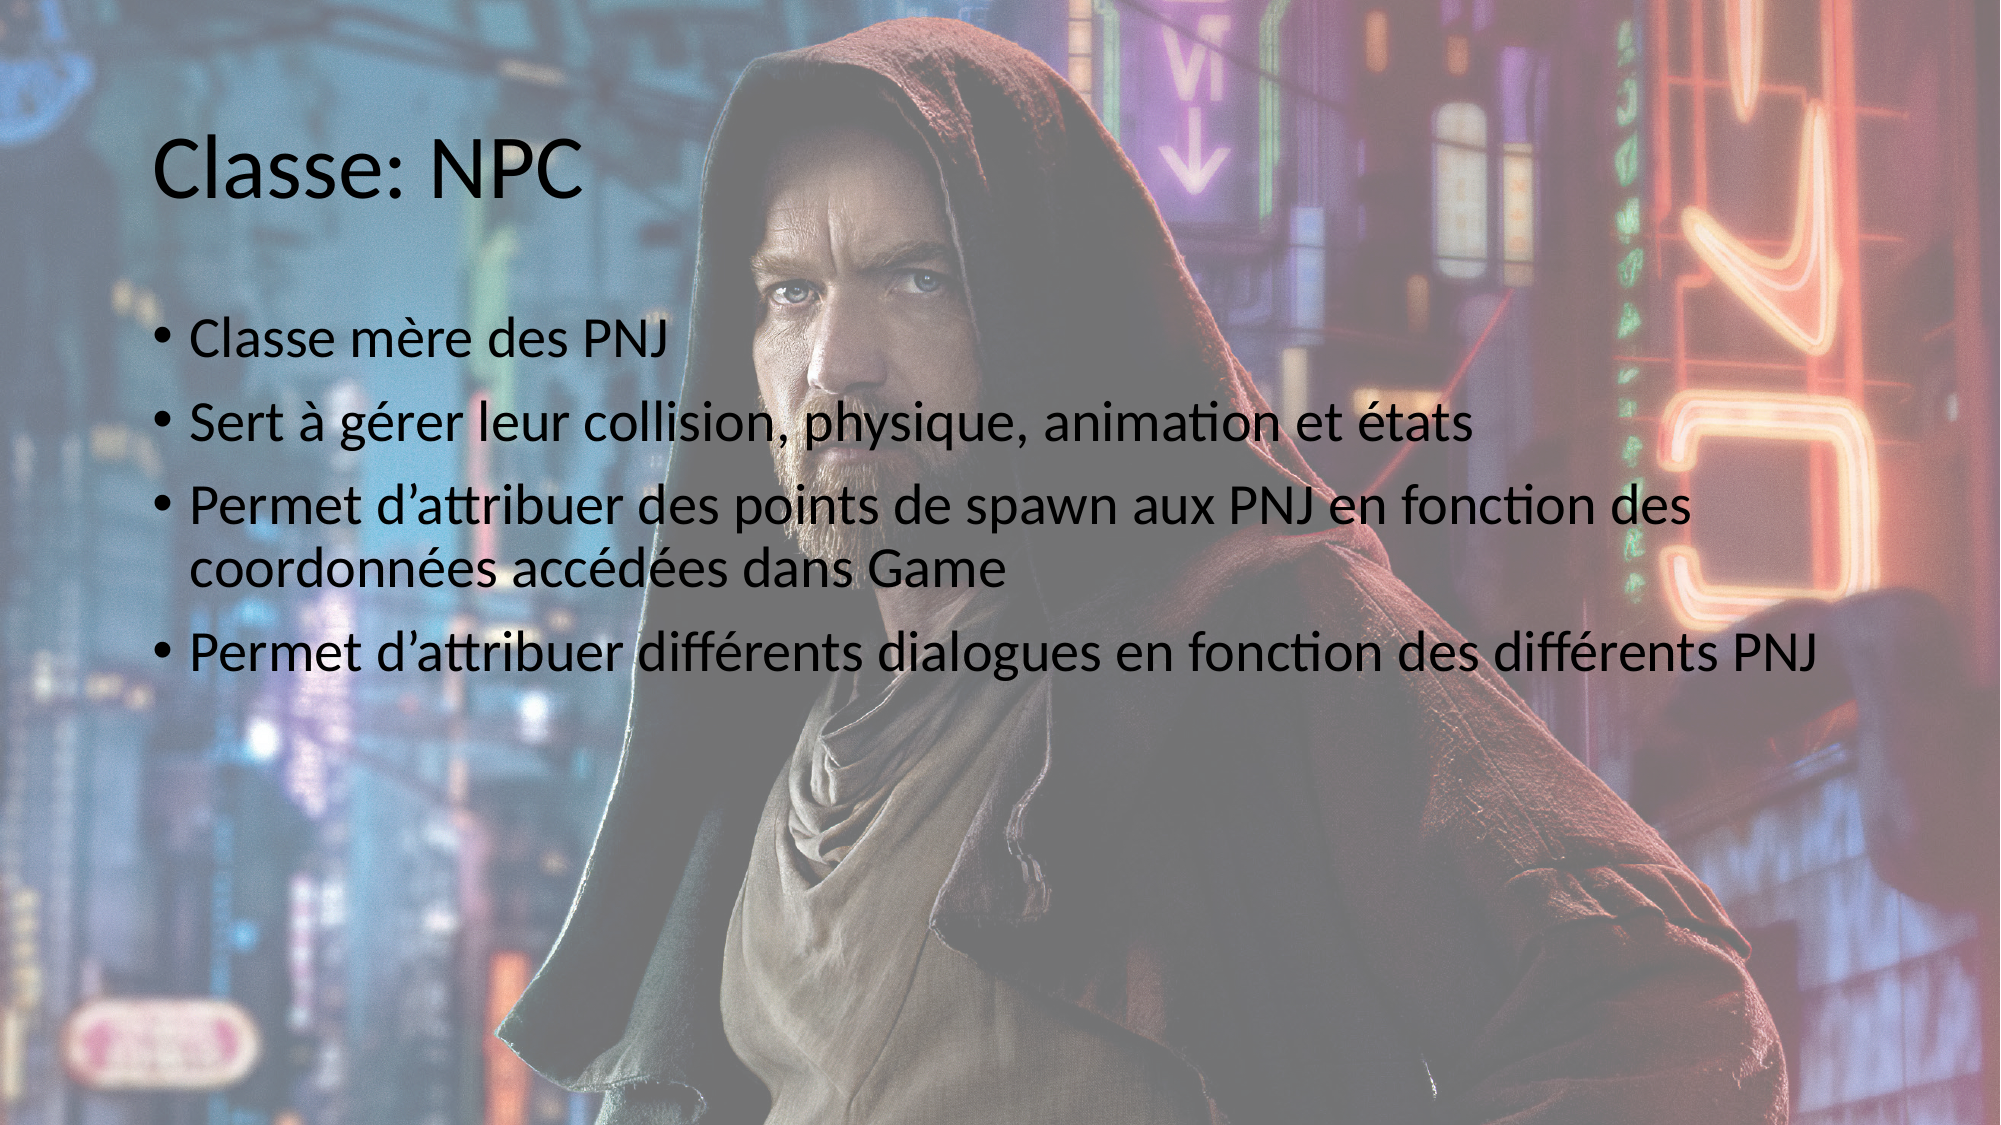

# Classe: NPC
Classe mère des PNJ
Sert à gérer leur collision, physique, animation et états
Permet d’attribuer des points de spawn aux PNJ en fonction des coordonnées accédées dans Game
Permet d’attribuer différents dialogues en fonction des différents PNJ